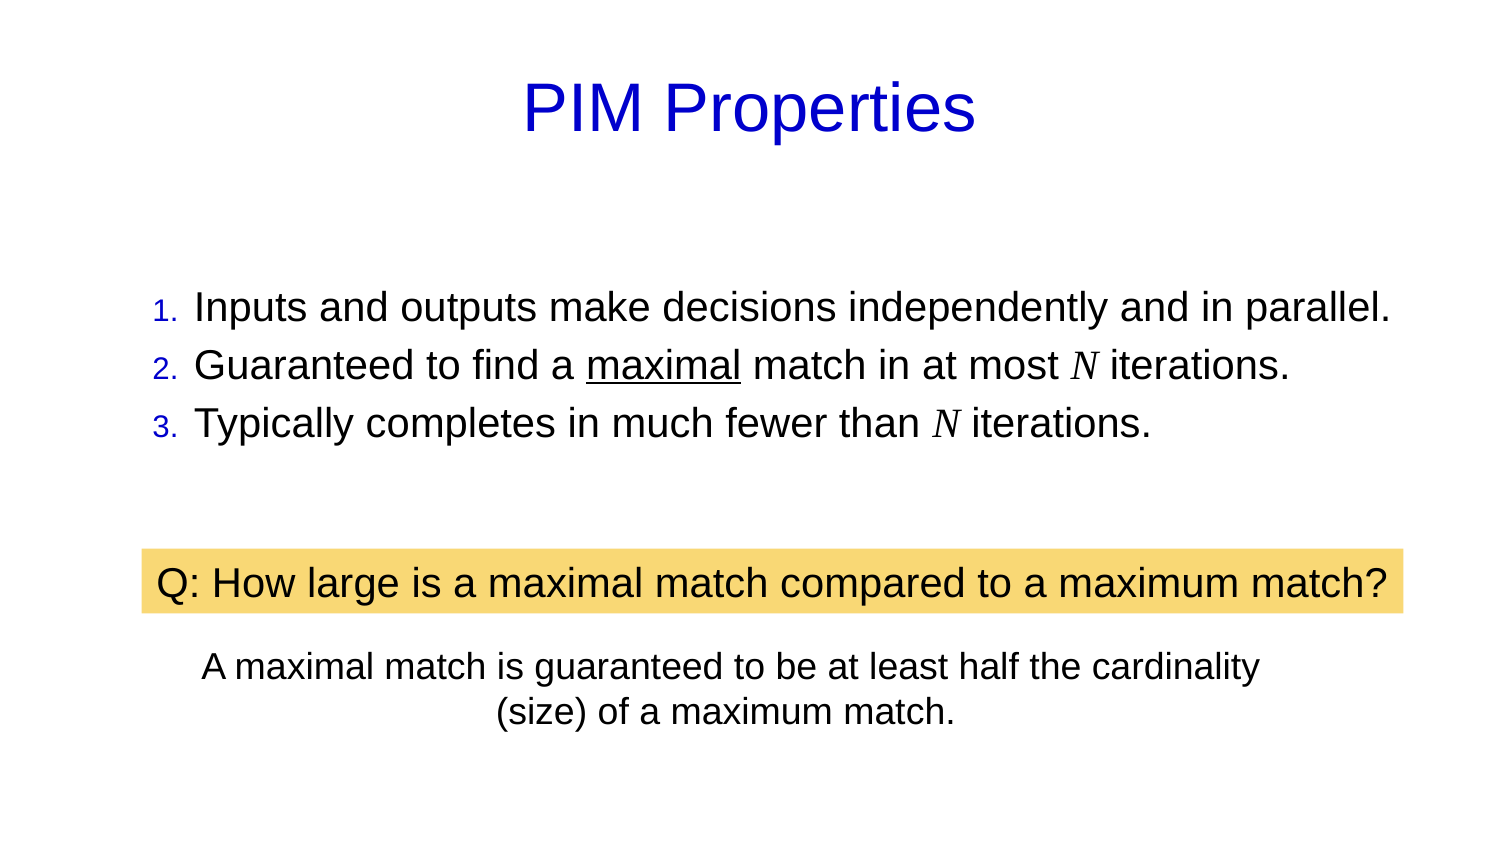

# PIM Properties
Inputs and outputs make decisions independently and in parallel.
Guaranteed to find a maximal match in at most N iterations.
Typically completes in much fewer than N iterations.
Q: How large is a maximal match compared to a maximum match?
A maximal match is guaranteed to be at least half the cardinality (size) of a maximum match.